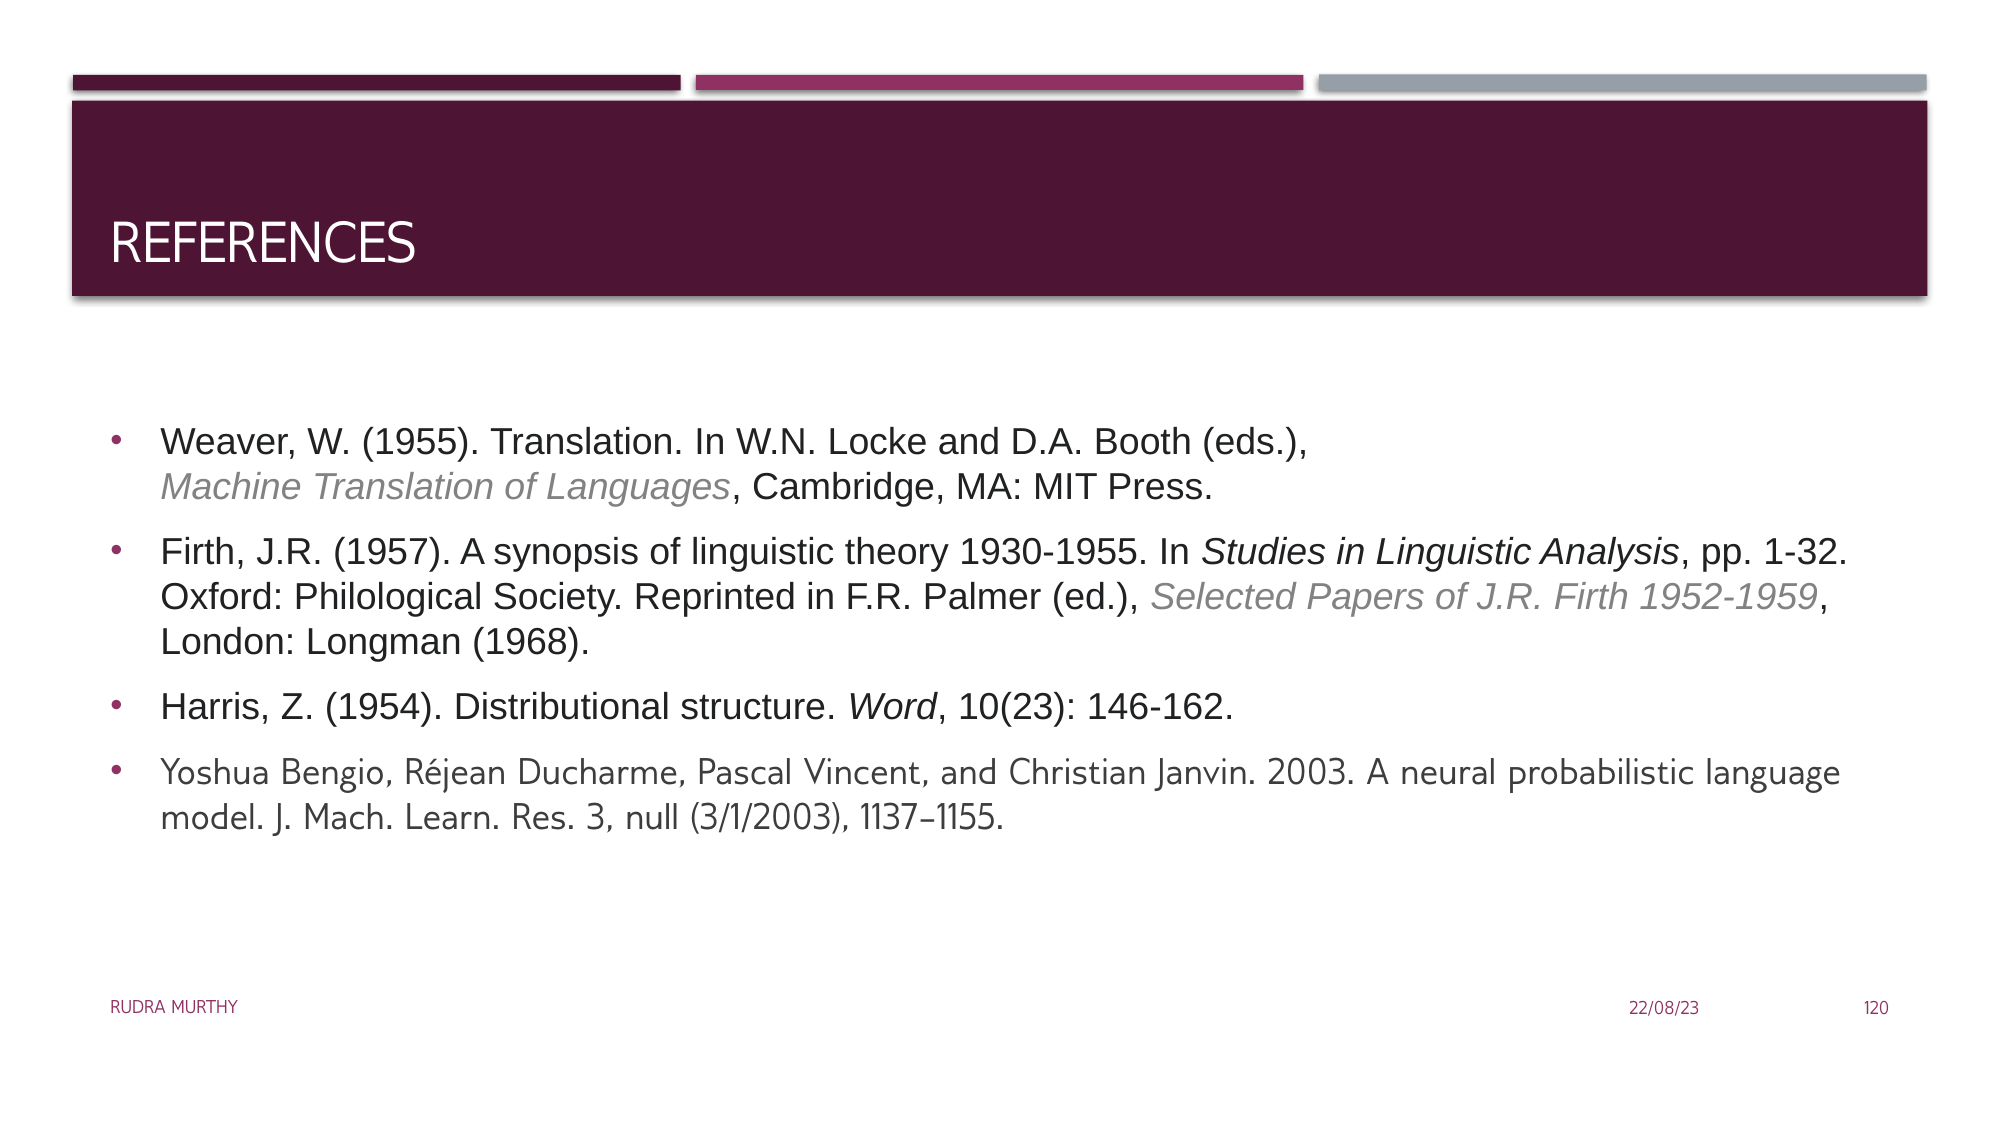

# References
Weaver, W. (1955). Translation. In W.N. Locke and D.A. Booth (eds.), Machine Translation of Languages, Cambridge, MA: MIT Press.
Firth, J.R. (1957). A synopsis of linguistic theory 1930-1955. In Studies in Linguistic Analysis, pp. 1-32. Oxford: Philological Society. Reprinted in F.R. Palmer (ed.), Selected Papers of J.R. Firth 1952-1959, London: Longman (1968).
Harris, Z. (1954). Distributional structure. Word, 10(23): 146-162.
Yoshua Bengio, Réjean Ducharme, Pascal Vincent, and Christian Janvin. 2003. A neural probabilistic language model. J. Mach. Learn. Res. 3, null (3/1/2003), 1137–1155.

Rudra Murthy
22/08/23
120